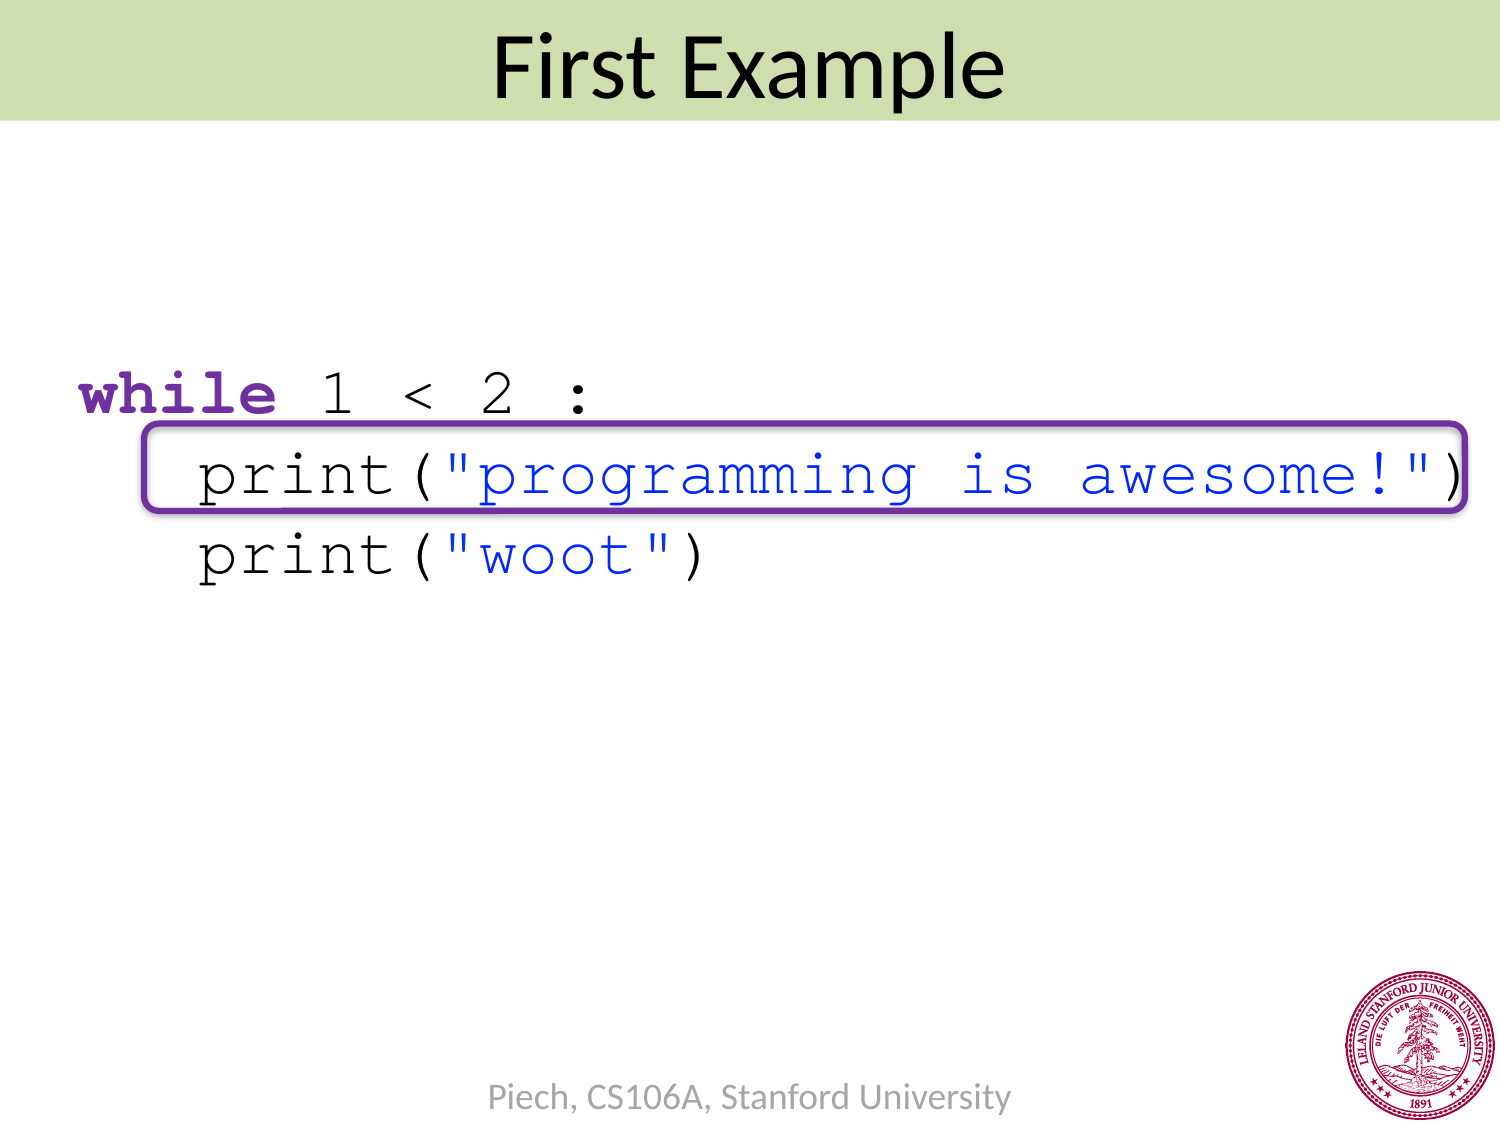

First Example
while 1 < 2 :
   print("programming is awesome!")
   print("woot")